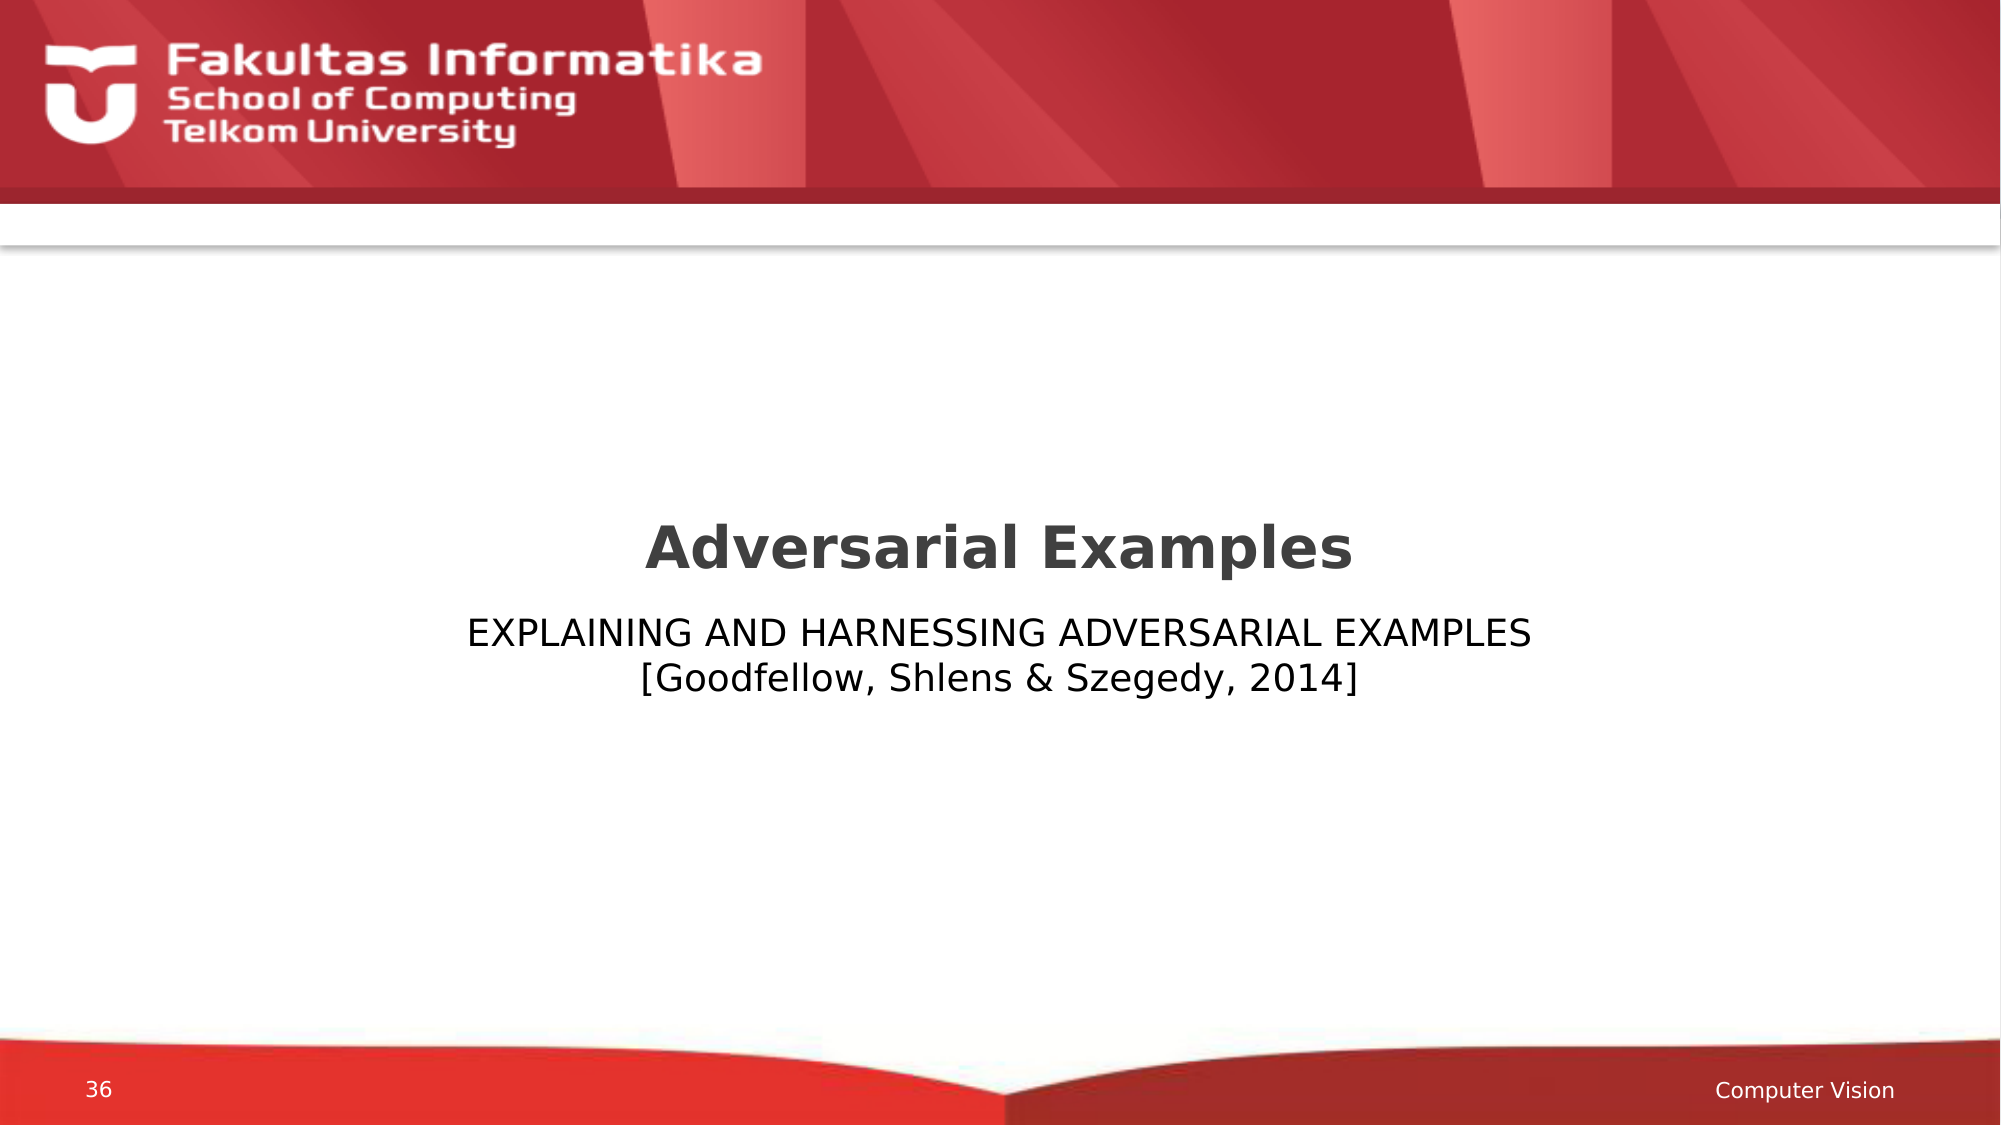

# Adversarial Examples
EXPLAINING AND HARNESSING ADVERSARIAL EXAMPLES
[Goodfellow, Shlens & Szegedy, 2014]
Computer Vision
36